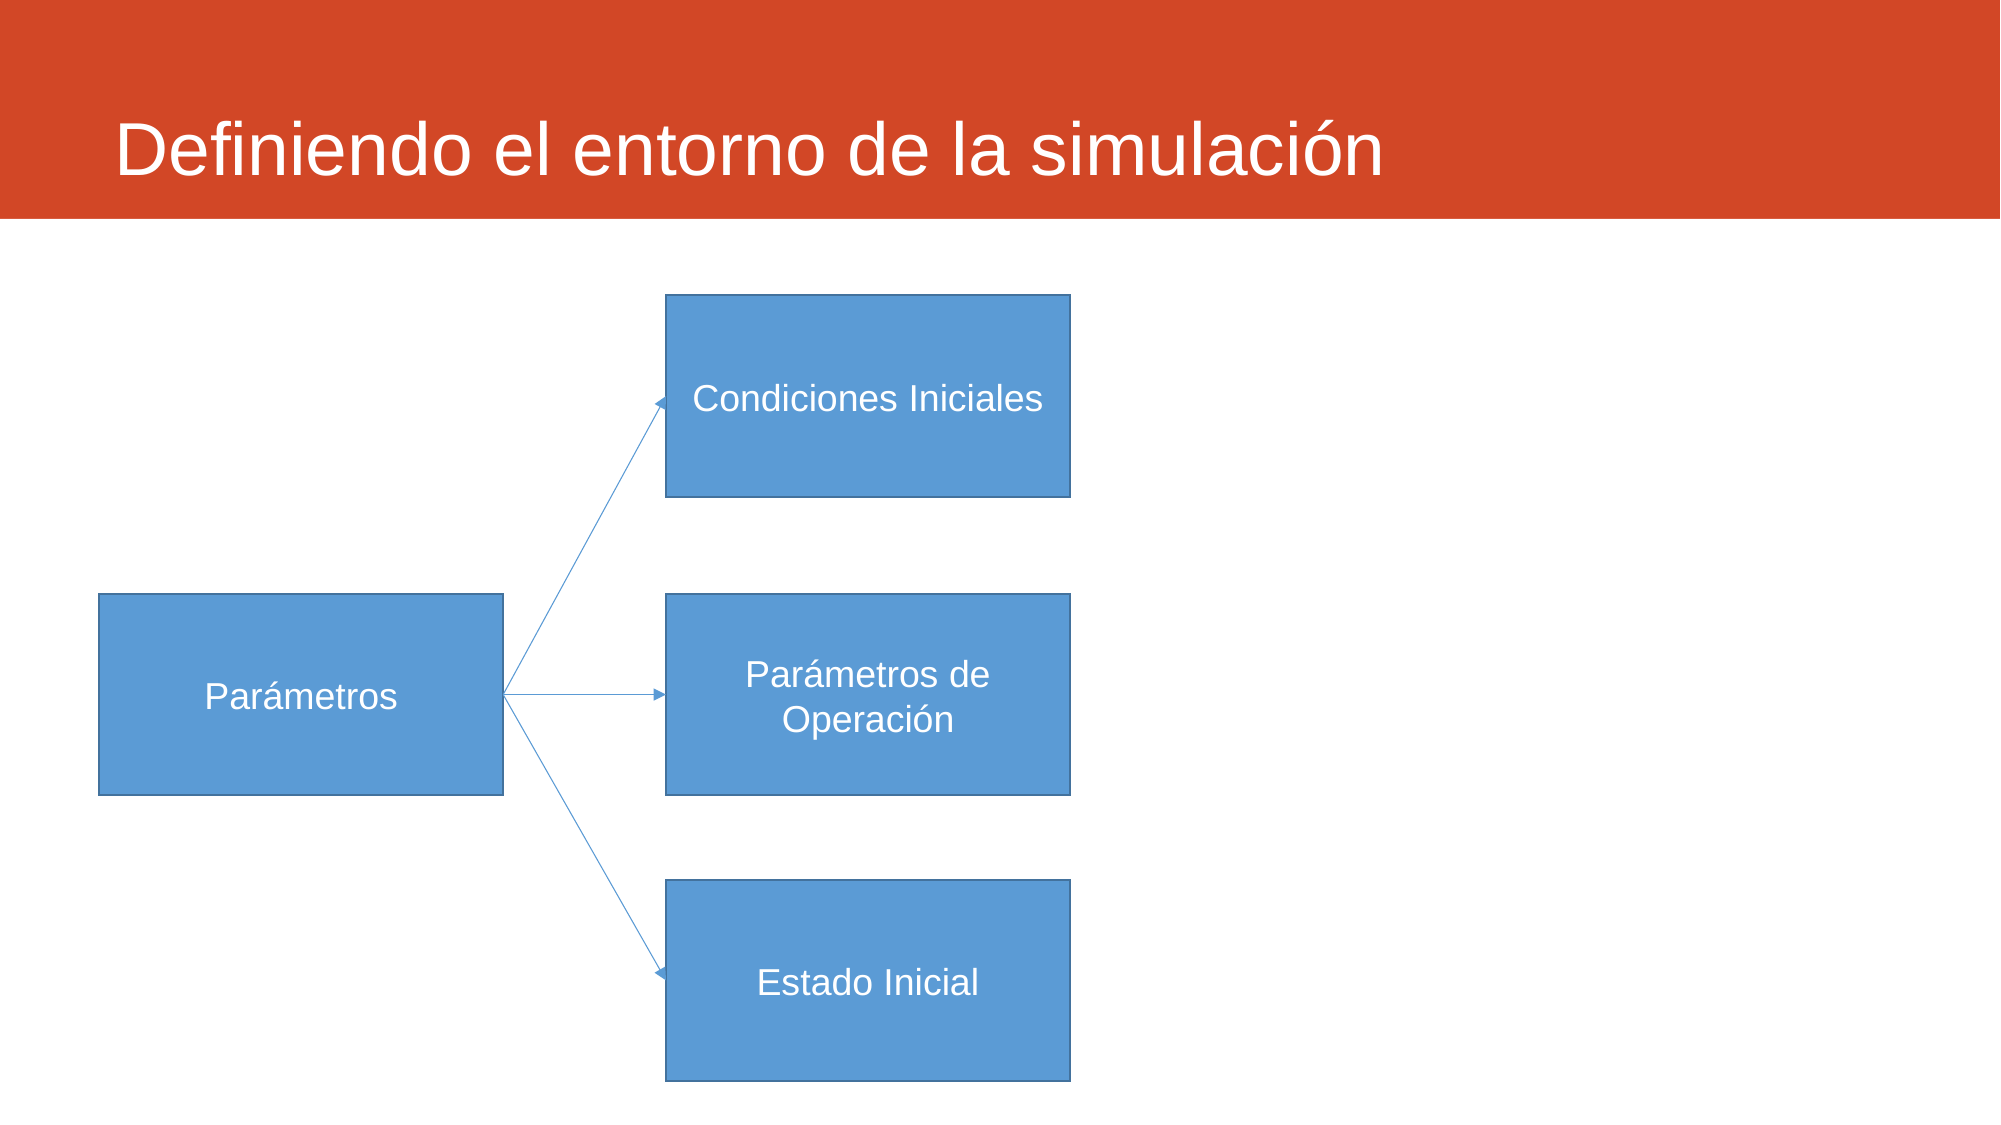

# Definiendo el entorno de la simulación
Condiciones Iniciales
Parámetros de Operación
Parámetros
Estado Inicial